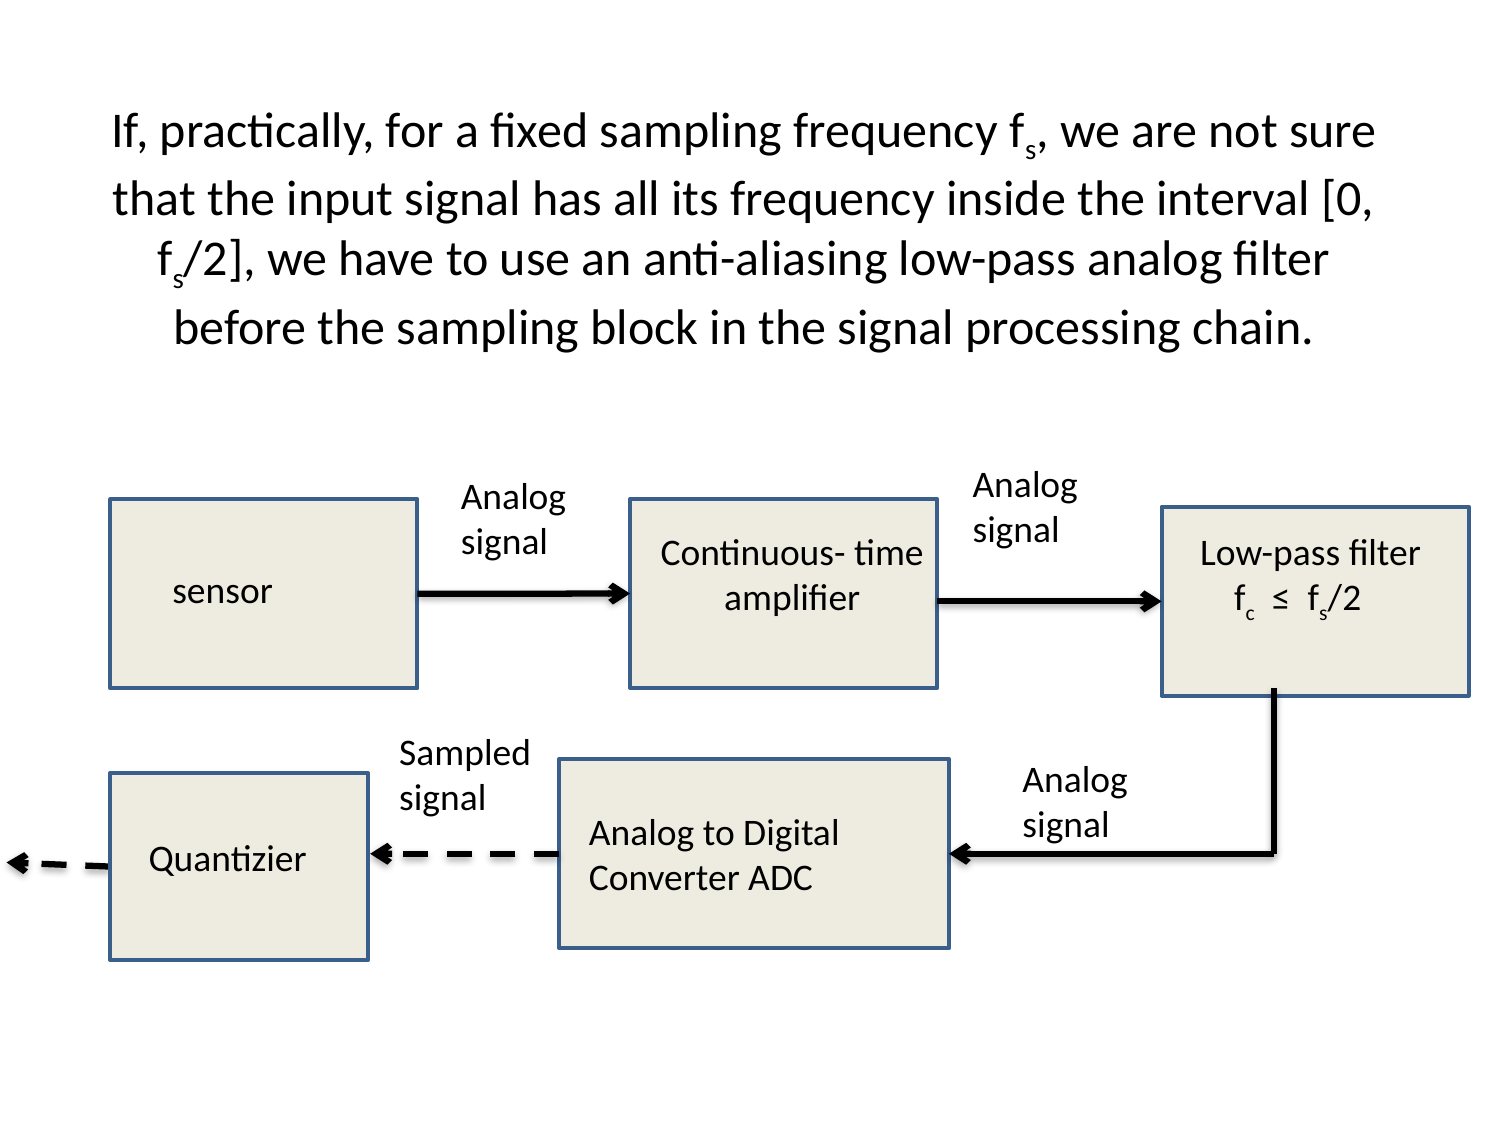

# If, practically, for a fixed sampling frequency fs, we are not sure that the input signal has all its frequency inside the interval [0, fs/2], we have to use an anti-aliasing low-pass analog filter before the sampling block in the signal processing chain.
Analog signal
Analog signal

Continuous- time amplifier
Low-pass filter
    fc  ≤  fs/2
sensor
Sampled signal
Analog signal

Analog to Digital Converter ADC
Quantizier